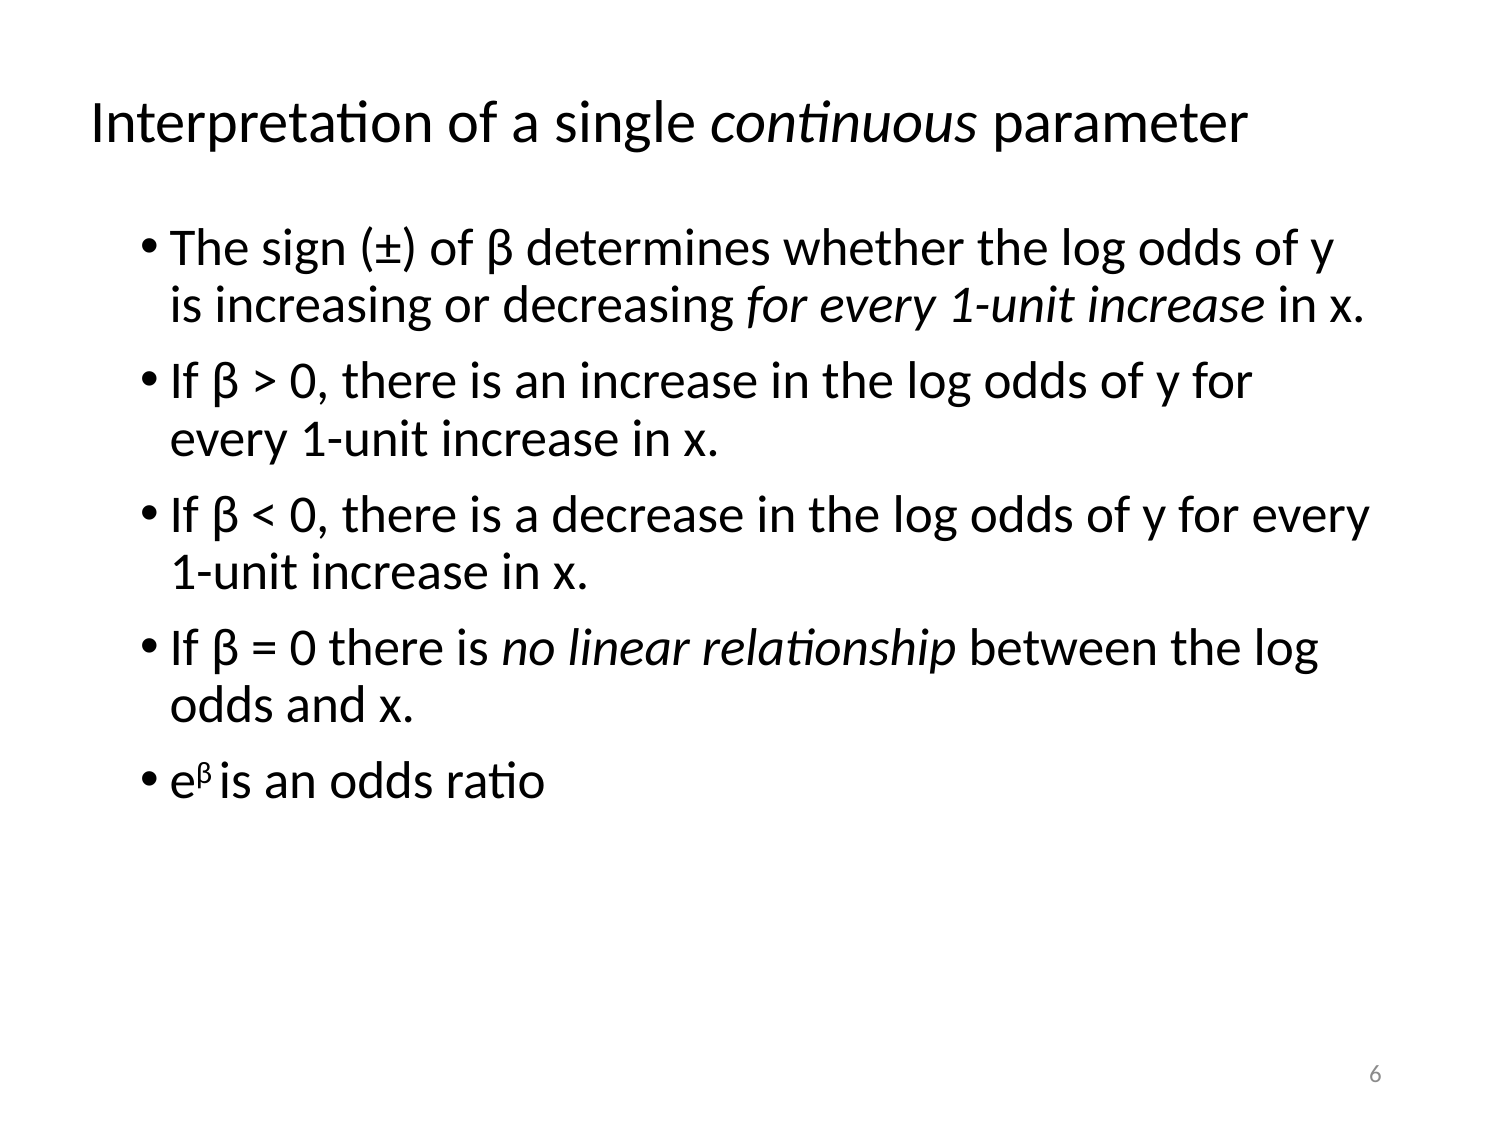

# Interpretation of a single continuous parameter
The sign (±) of β determines whether the log odds of y is increasing or decreasing for every 1-unit increase in x.
If β > 0, there is an increase in the log odds of y for every 1-unit increase in x.
If β < 0, there is a decrease in the log odds of y for every 1-unit increase in x.
If β = 0 there is no linear relationship between the log odds and x.
eβ is an odds ratio

6